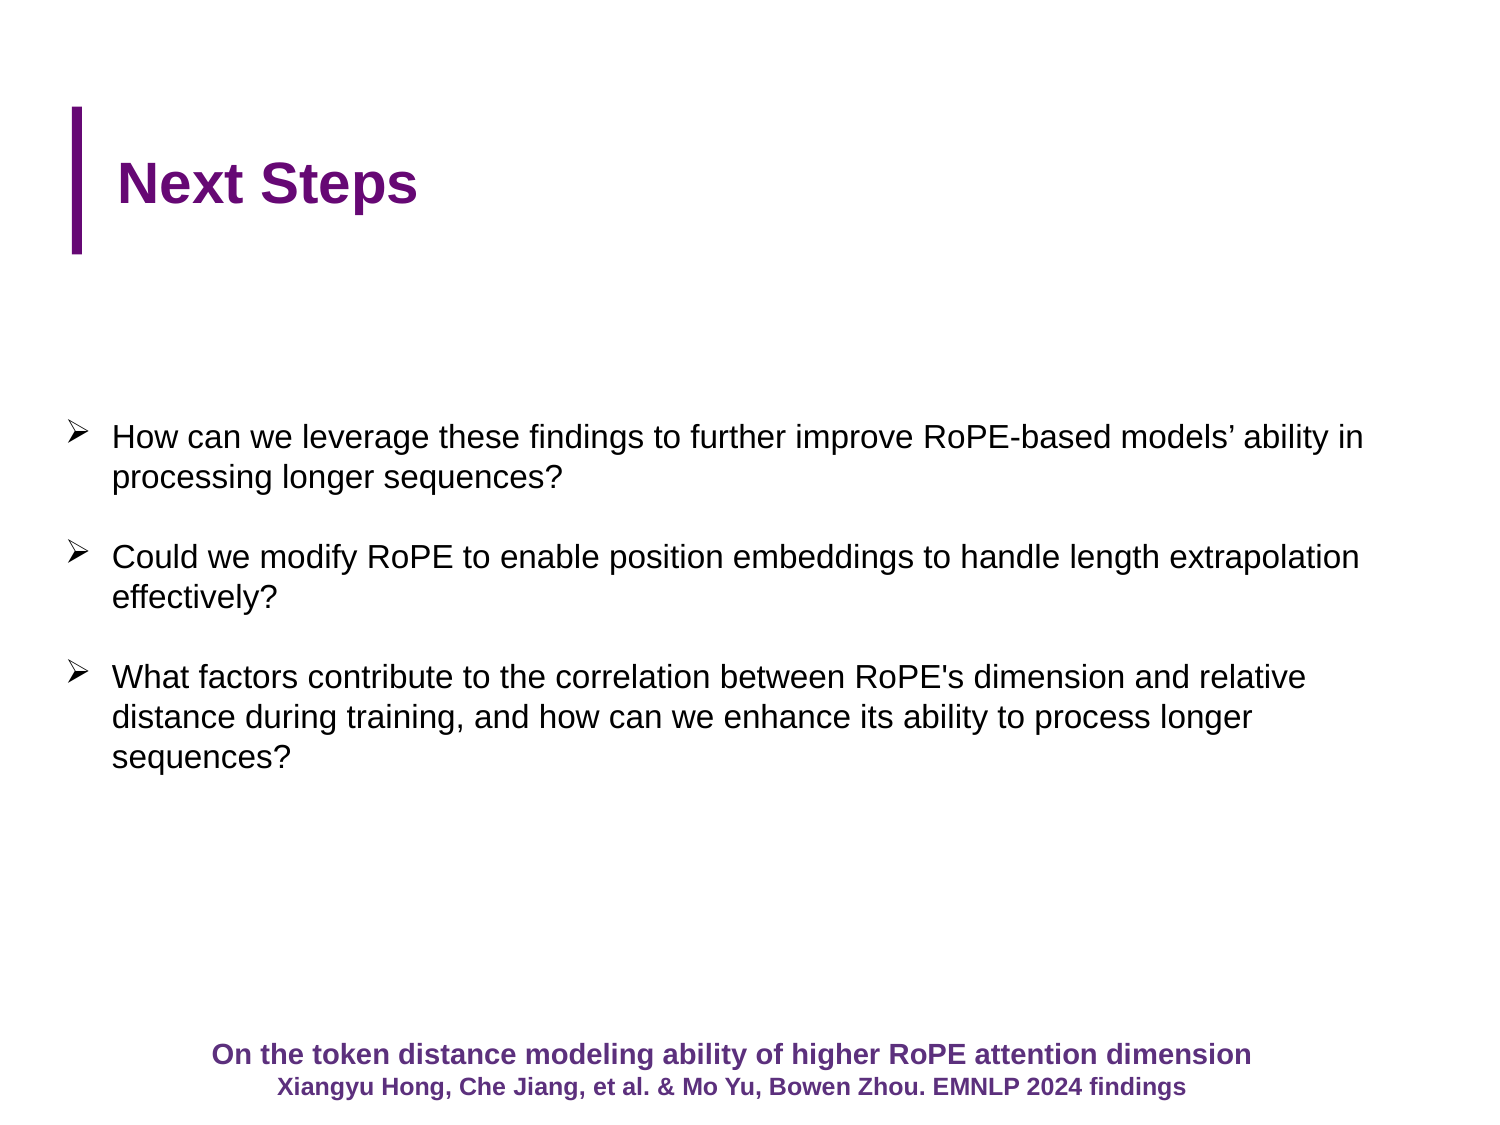

# Next Steps

How can we leverage these findings to further improve RoPE-based models’ ability in processing longer sequences?

Could we modify RoPE to enable position embeddings to handle length extrapolation effectively?

What factors contribute to the correlation between RoPE's dimension and relative distance during training, and how can we enhance its ability to process longer sequences?
On the token distance modeling ability of higher RoPE attention dimension
Xiangyu Hong, Che Jiang, et al. & Mo Yu, Bowen Zhou. EMNLP 2024 findings